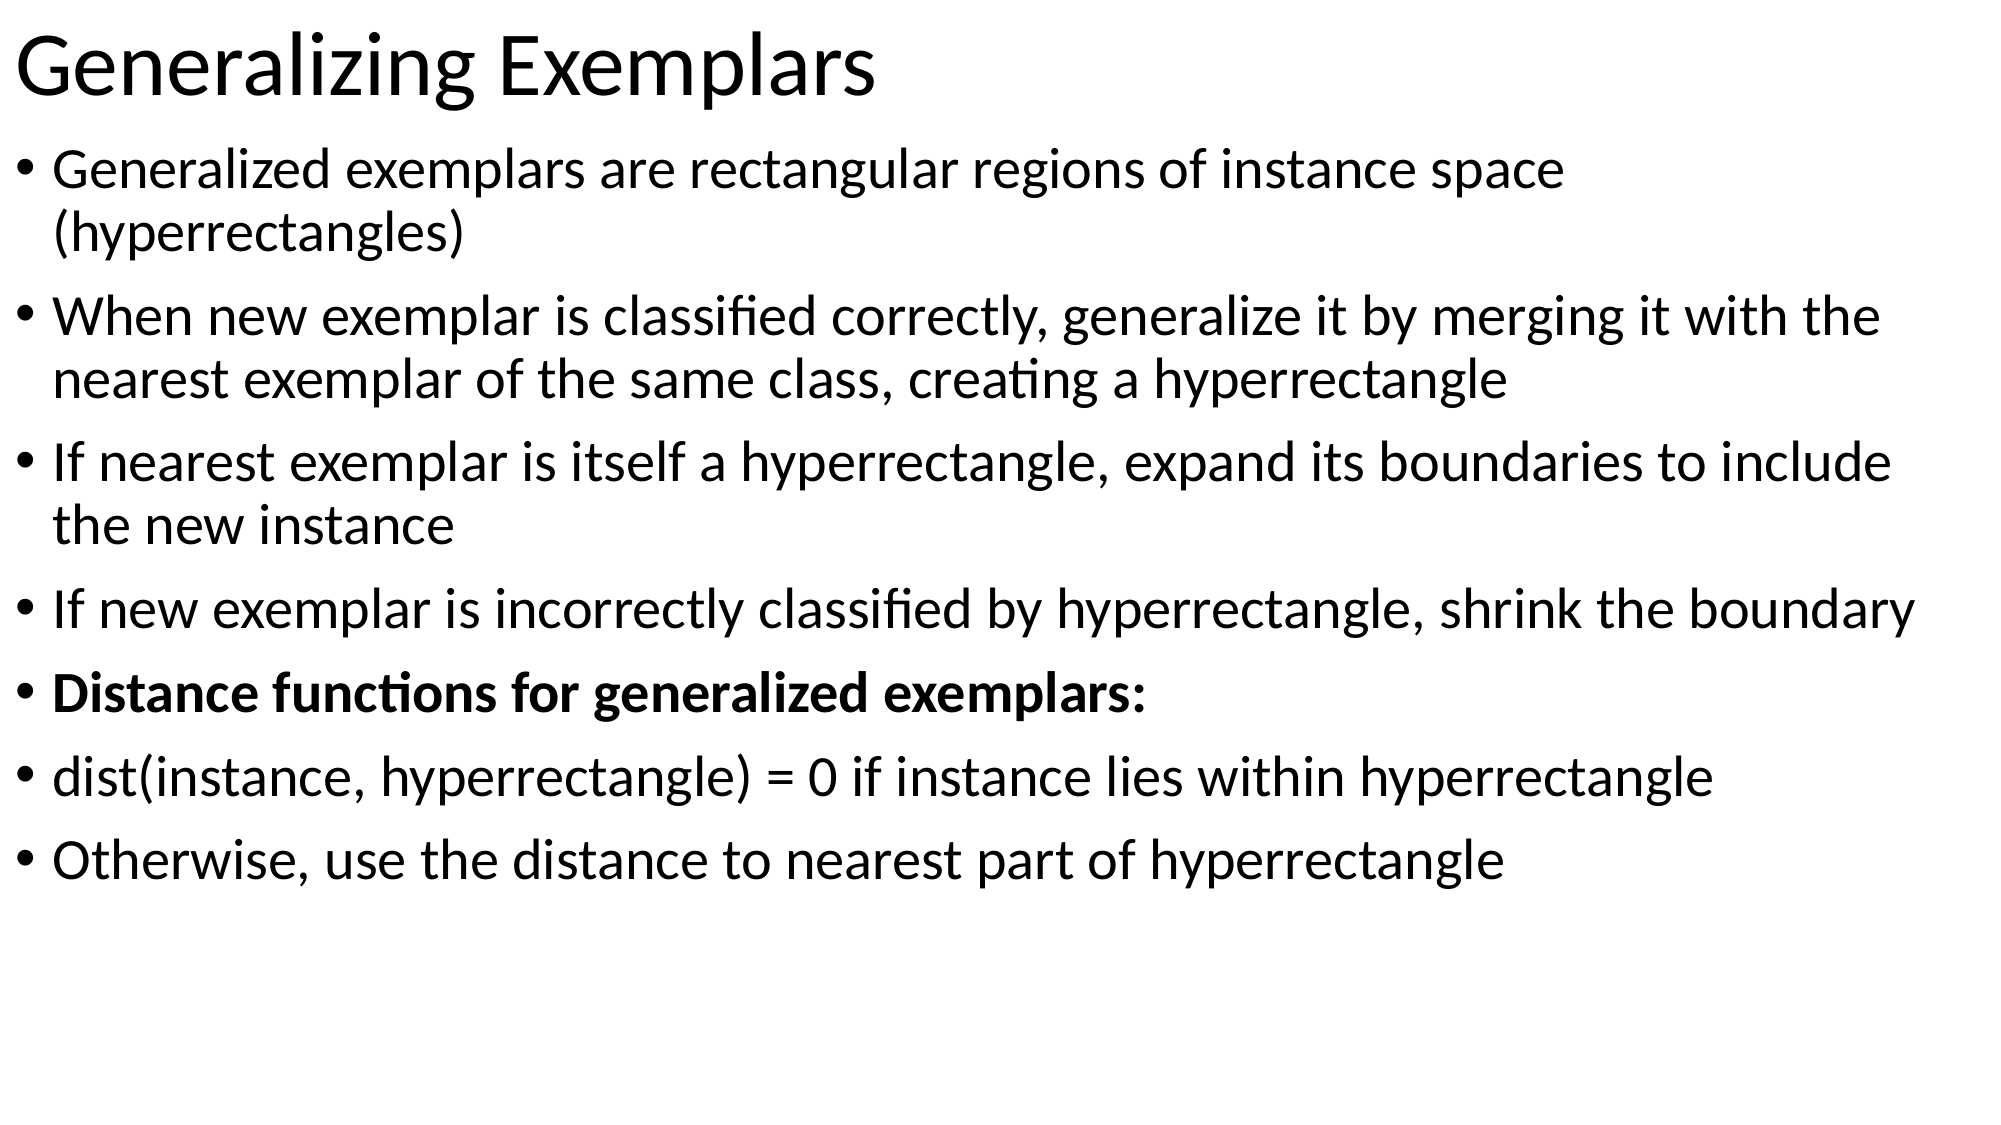

# Generalizing Exemplars
Generalized exemplars are rectangular regions of instance space (hyperrectangles)
When new exemplar is classified correctly, generalize it by merging it with the nearest exemplar of the same class, creating a hyperrectangle
If nearest exemplar is itself a hyperrectangle, expand its boundaries to include the new instance
If new exemplar is incorrectly classified by hyperrectangle, shrink the boundary
Distance functions for generalized exemplars:
dist(instance, hyperrectangle) = 0 if instance lies within hyperrectangle
Otherwise, use the distance to nearest part of hyperrectangle